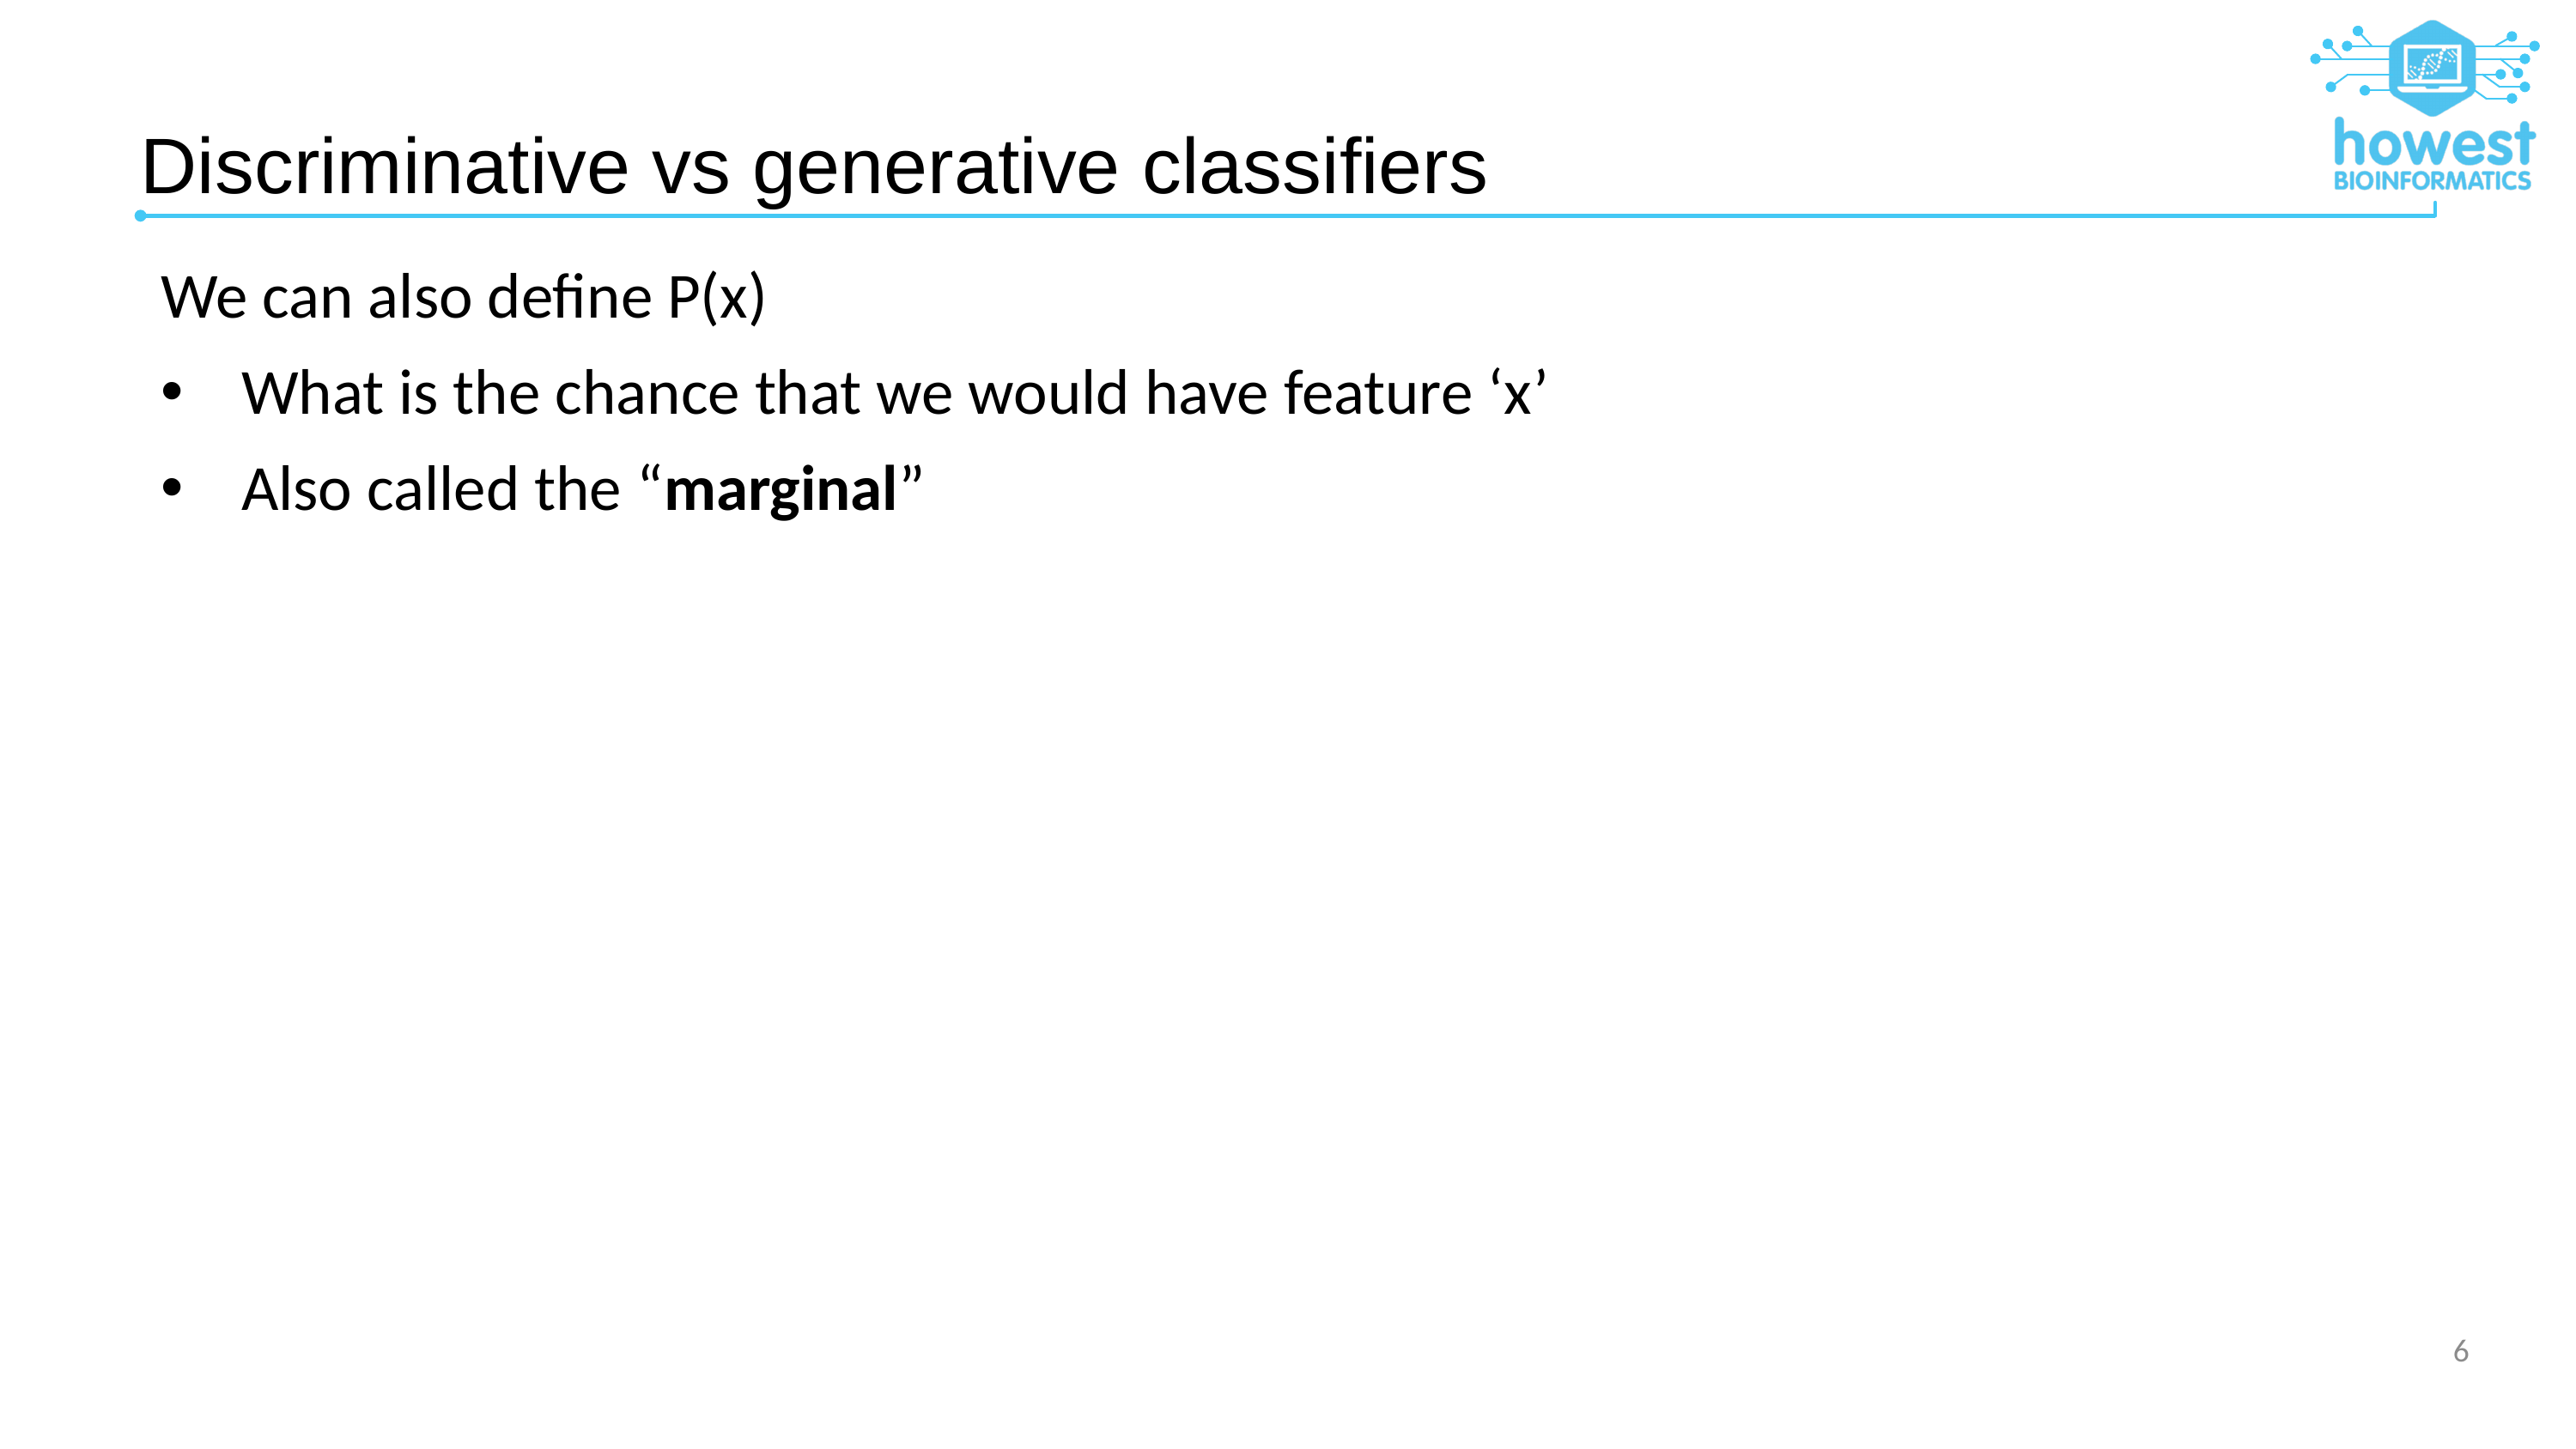

# Discriminative vs generative classifiers
We can also define P(x)
What is the chance that we would have feature ‘x’
Also called the “marginal”

6